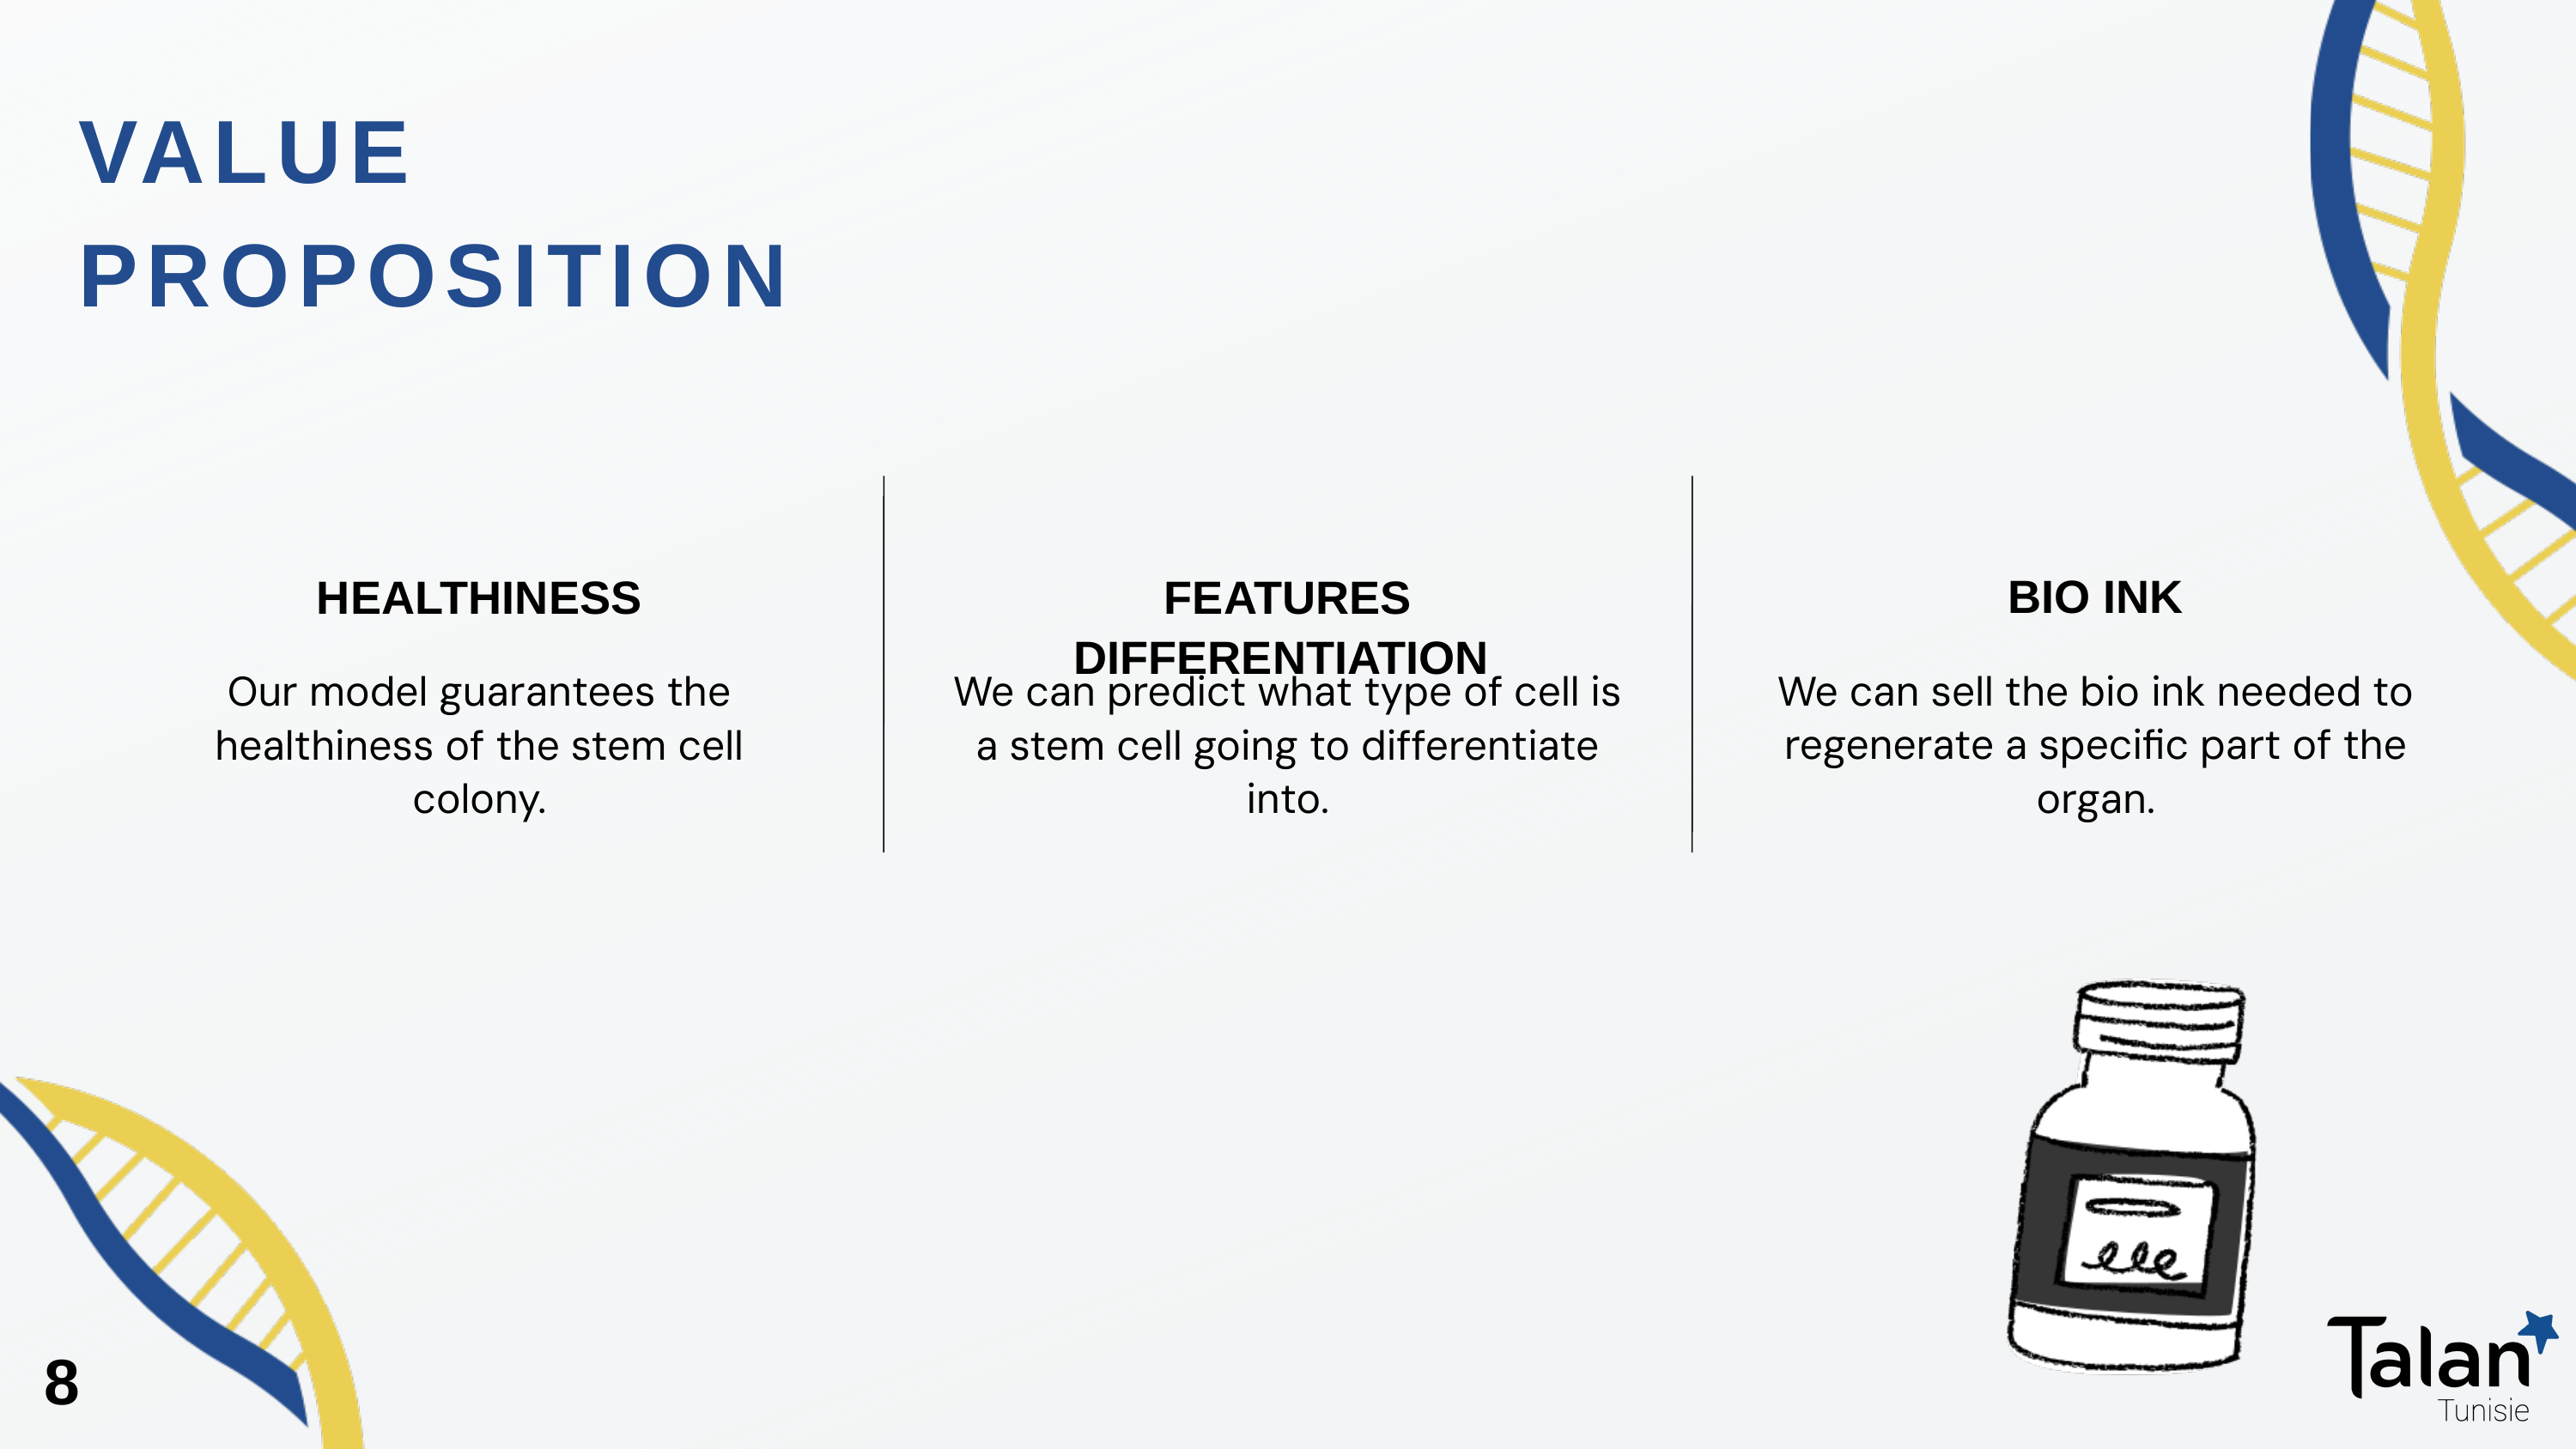

VALUE PROPOSITION

BIO INK
We can sell the bio ink needed to regenerate a specific part of the organ.
HEALTHINESS
Our model guarantees the healthiness of the stem cell colony.
FEATURES DIFFERENTIATION
We can predict what type of cell is a stem cell going to differentiate into.

8